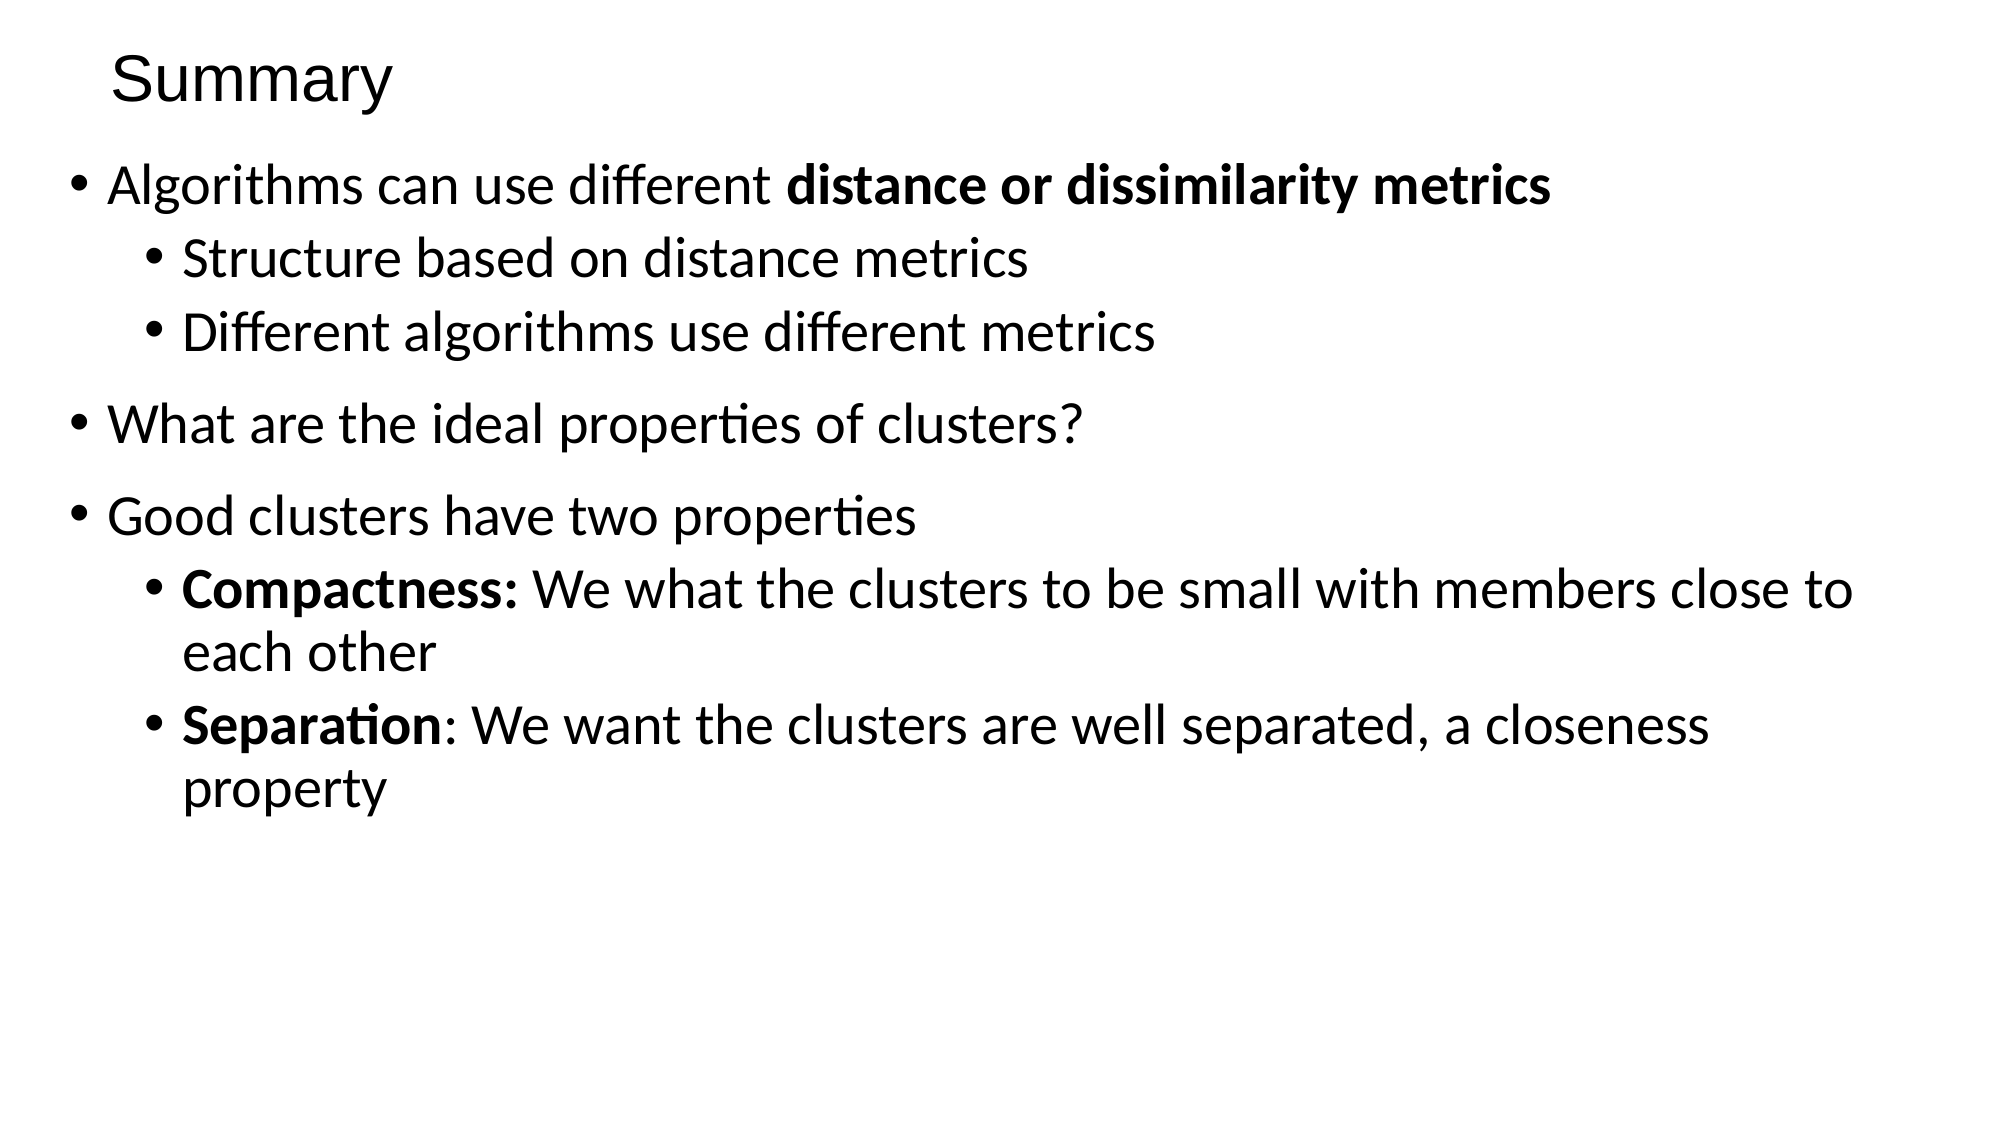

# Summary
Algorithms can use different distance or dissimilarity metrics
Structure based on distance metrics
Different algorithms use different metrics
What are the ideal properties of clusters?
Good clusters have two properties
Compactness: We what the clusters to be small with members close to each other
Separation: We want the clusters are well separated, a closeness property